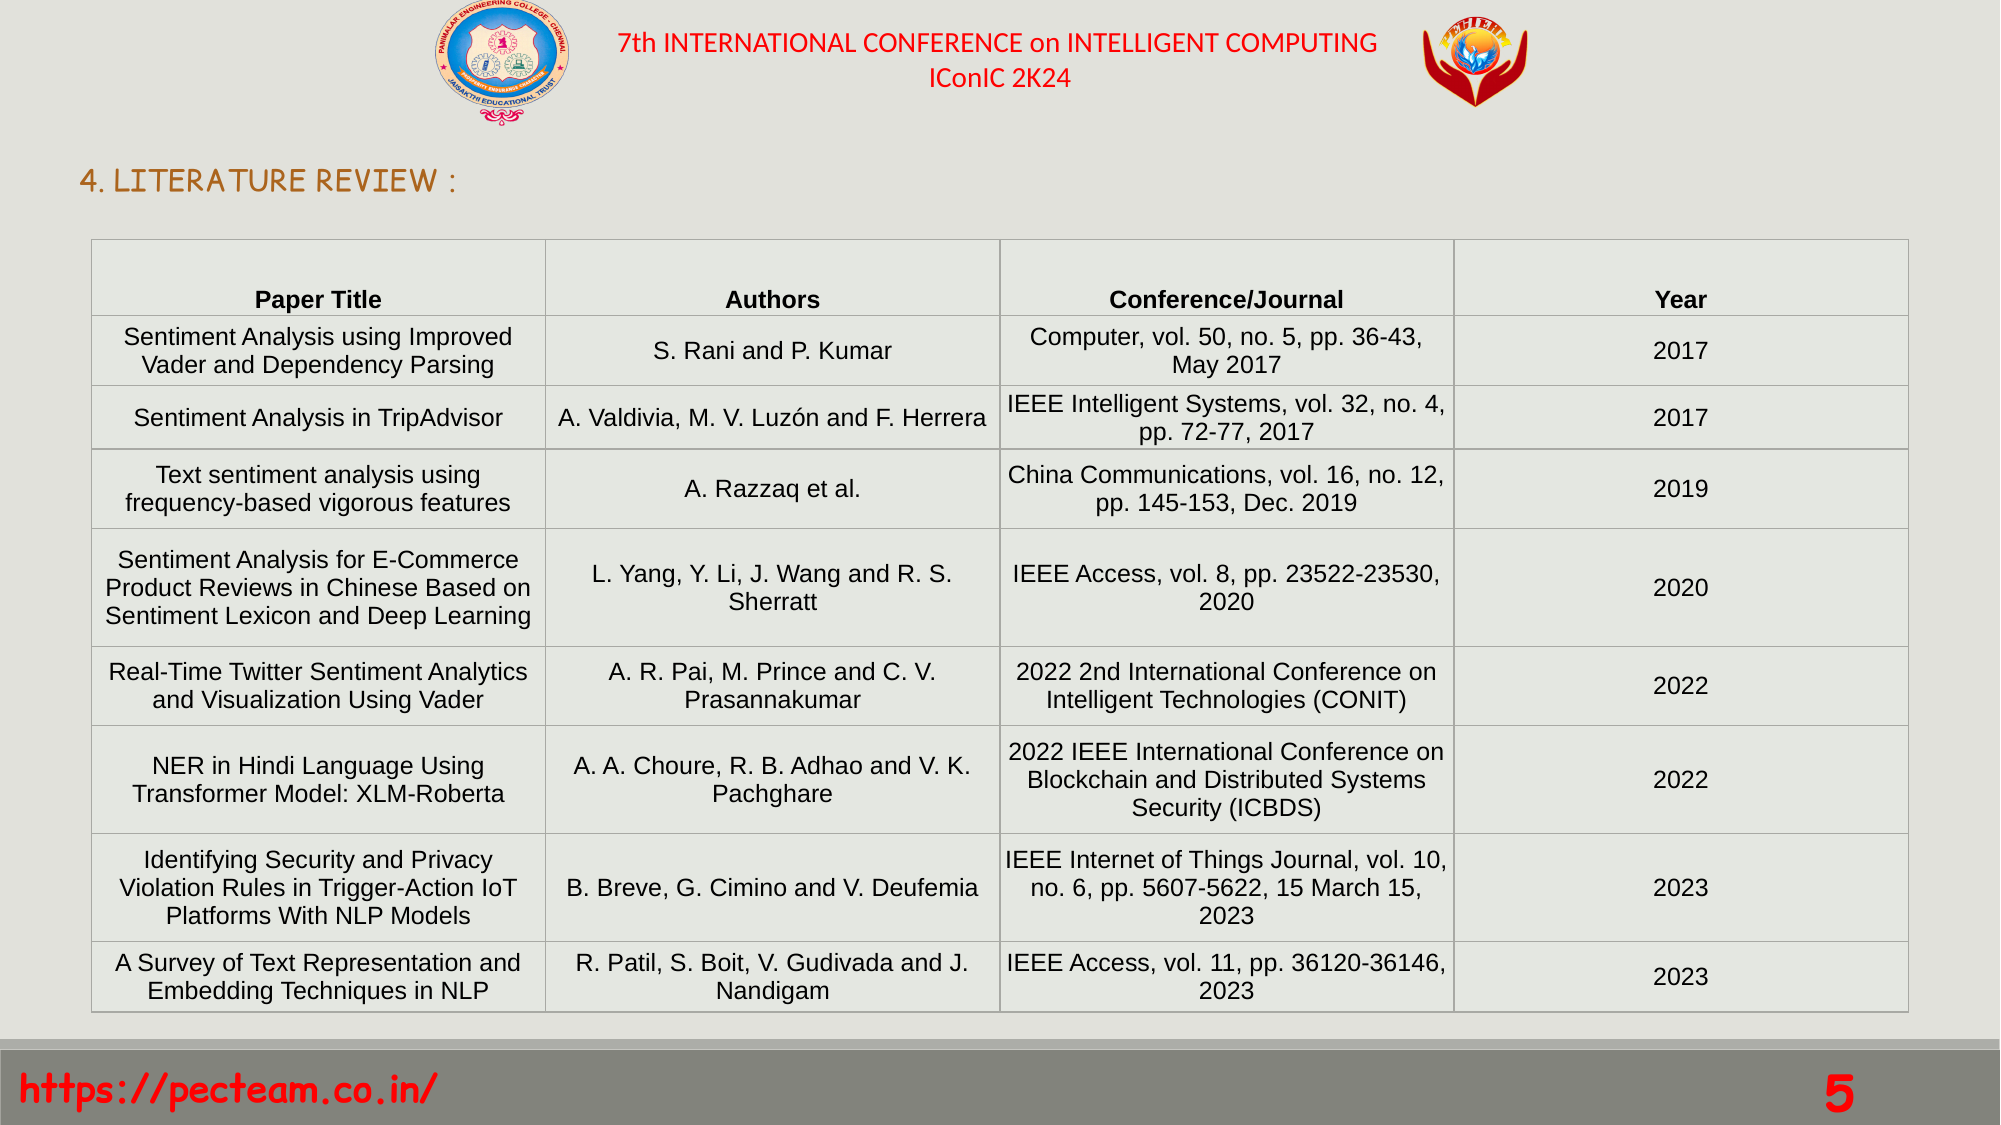

4. LITERATURE REVIEW :

| Paper Title | Authors | Conference/Journal | Year |
| --- | --- | --- | --- |
| Sentiment Analysis using Improved Vader and Dependency Parsing | S. Rani and P. Kumar | Computer, vol. 50, no. 5, pp. 36-43, May 2017 | 2017 |
| Sentiment Analysis in TripAdvisor | A. Valdivia, M. V. Luzón and F. Herrera | IEEE Intelligent Systems, vol. 32, no. 4, pp. 72-77, 2017 | 2017 |
| Text sentiment analysis using frequency-based vigorous features | A. Razzaq et al. | China Communications, vol. 16, no. 12, pp. 145-153, Dec. 2019 | 2019 |
| Sentiment Analysis for E-Commerce Product Reviews in Chinese Based on Sentiment Lexicon and Deep Learning | L. Yang, Y. Li, J. Wang and R. S. Sherratt | IEEE Access, vol. 8, pp. 23522-23530, 2020 | 2020 |
| Real-Time Twitter Sentiment Analytics and Visualization Using Vader | A. R. Pai, M. Prince and C. V. Prasannakumar | 2022 2nd International Conference on Intelligent Technologies (CONIT) | 2022 |
| NER in Hindi Language Using Transformer Model: XLM-Roberta | A. A. Choure, R. B. Adhao and V. K. Pachghare | 2022 IEEE International Conference on Blockchain and Distributed Systems Security (ICBDS) | 2022 |
| Identifying Security and Privacy Violation Rules in Trigger-Action IoT Platforms With NLP Models | B. Breve, G. Cimino and V. Deufemia | IEEE Internet of Things Journal, vol. 10, no. 6, pp. 5607-5622, 15 March 15, 2023 | 2023 |
| A Survey of Text Representation and Embedding Techniques in NLP | R. Patil, S. Boit, V. Gudivada and J. Nandigam | IEEE Access, vol. 11, pp. 36120-36146, 2023 | 2023 |
5
 https://pecteam.co.in/